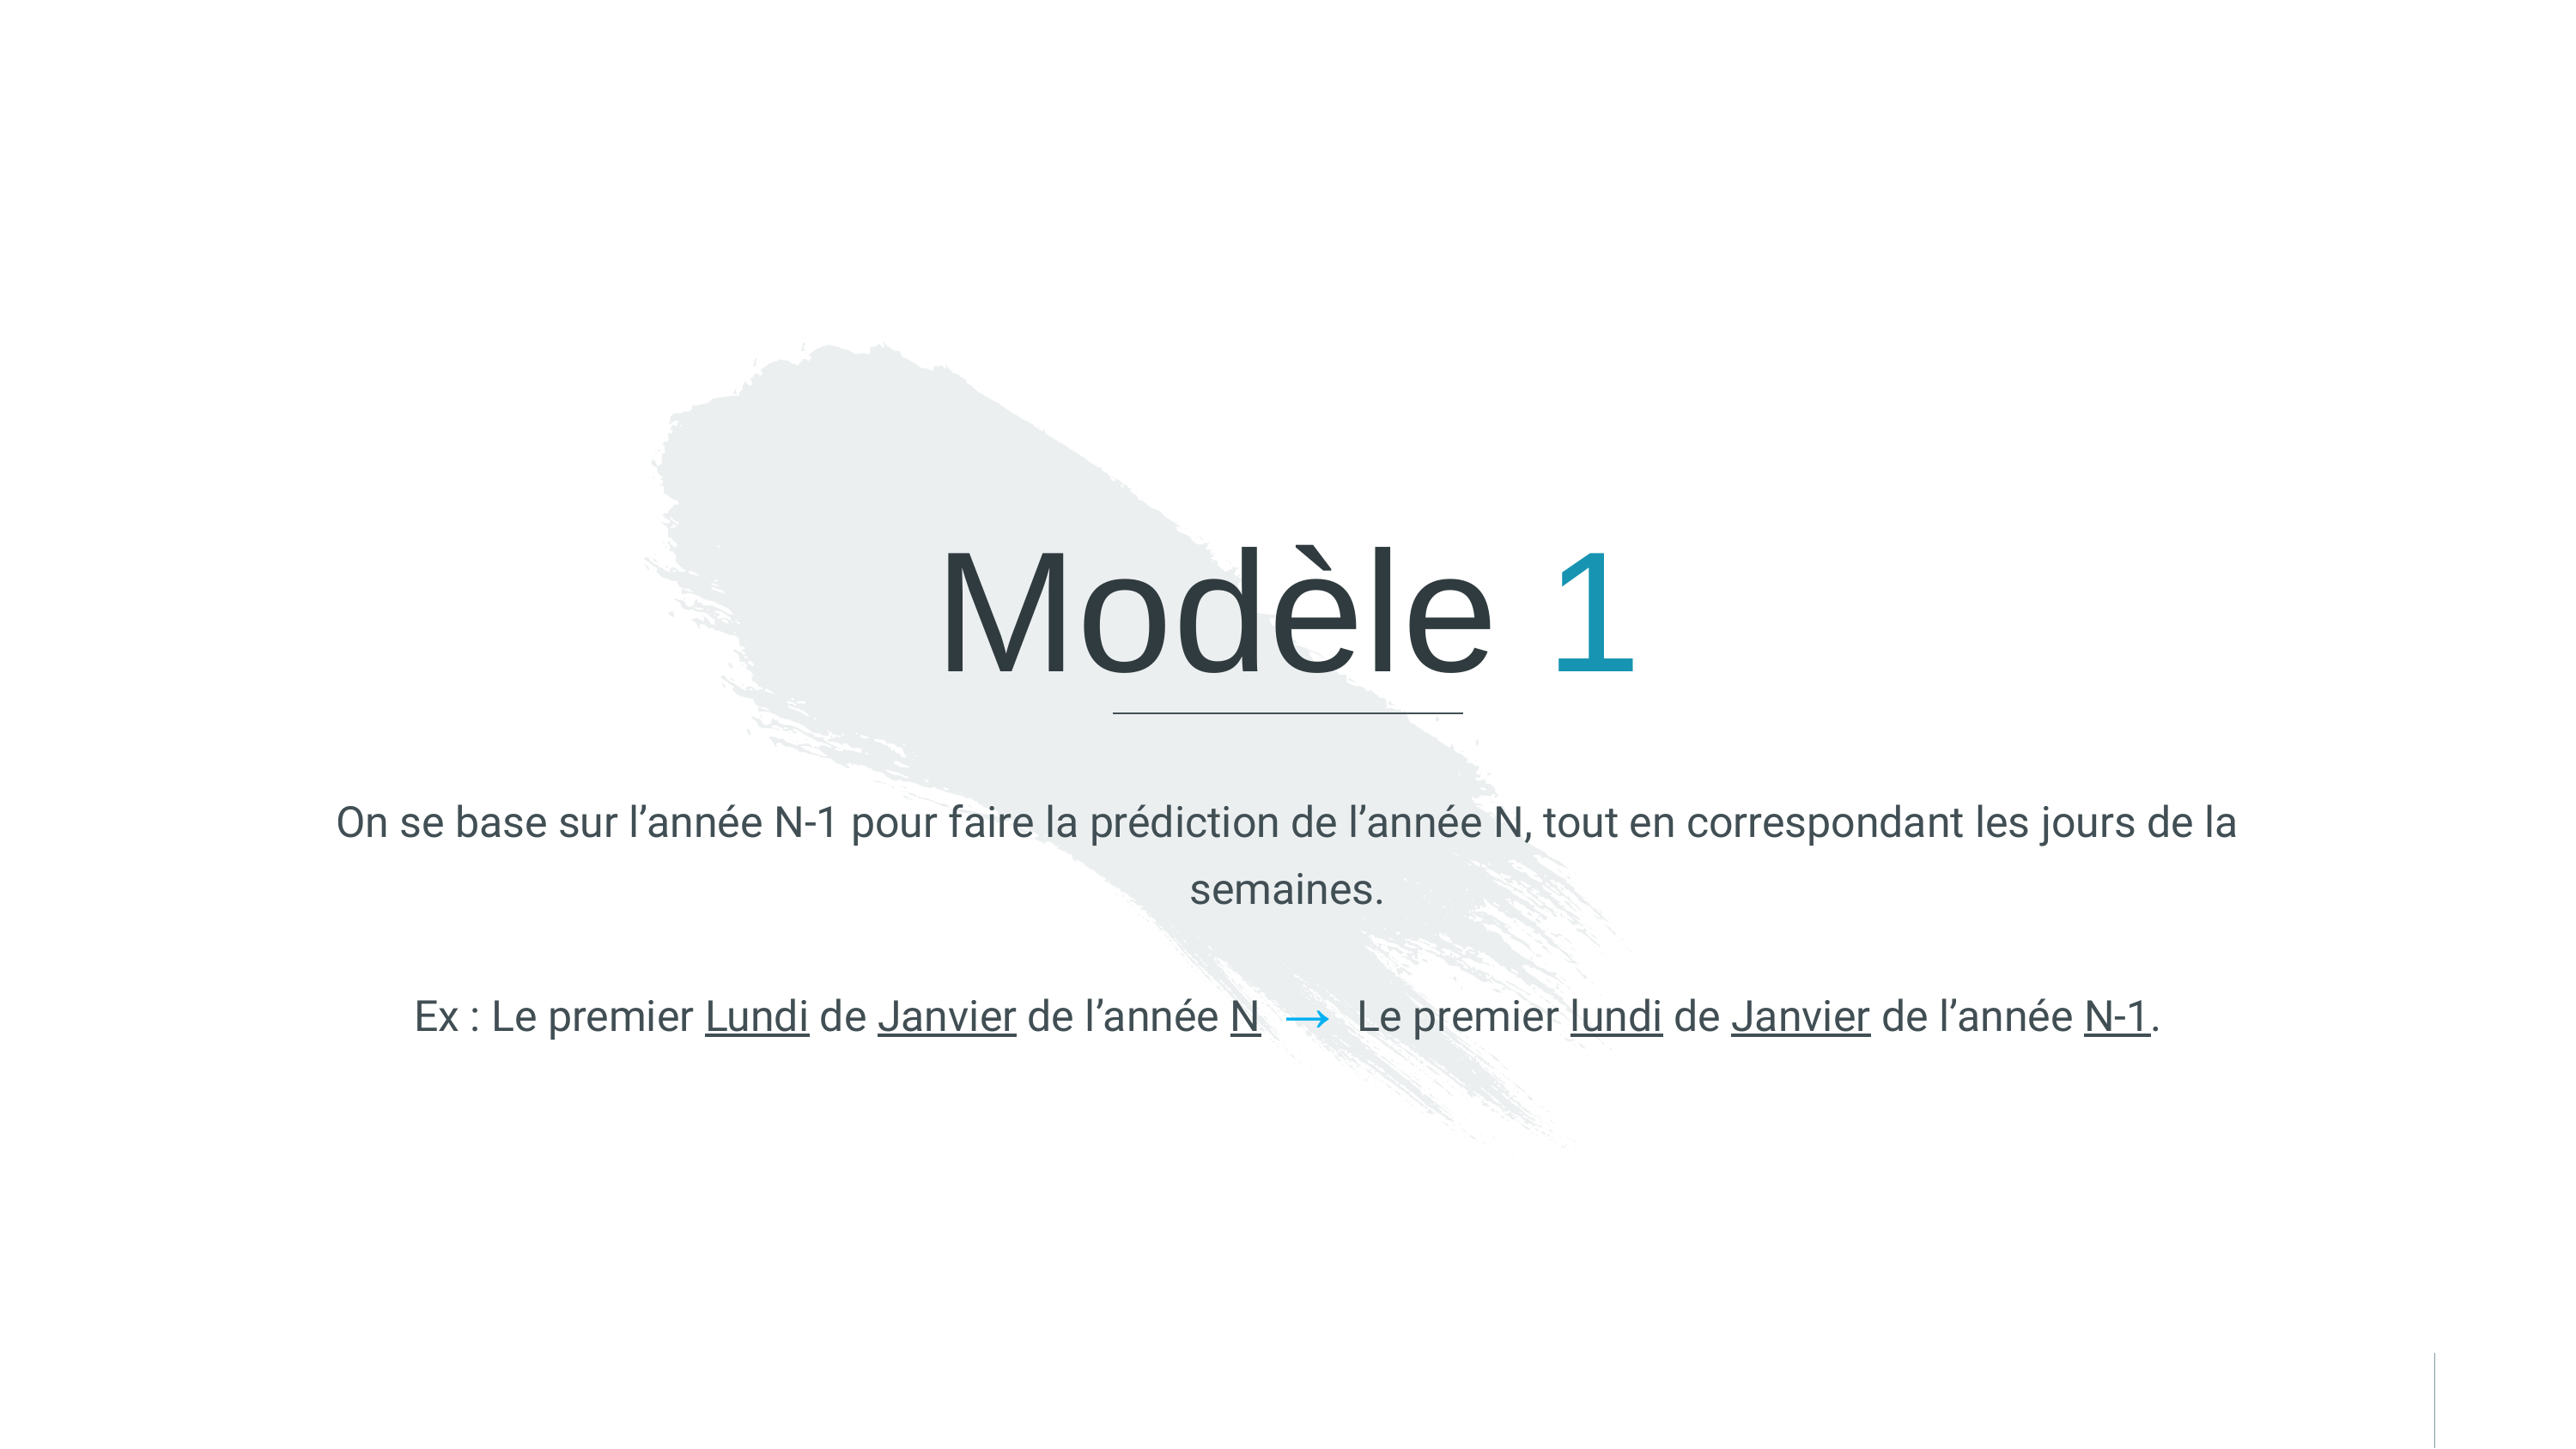

# Modèle 1
On se base sur l’année N-1 pour faire la prédiction de l’année N, tout en correspondant les jours de la semaines.
Ex : Le premier Lundi de Janvier de l’année N →  Le premier lundi de Janvier de l’année N-1.